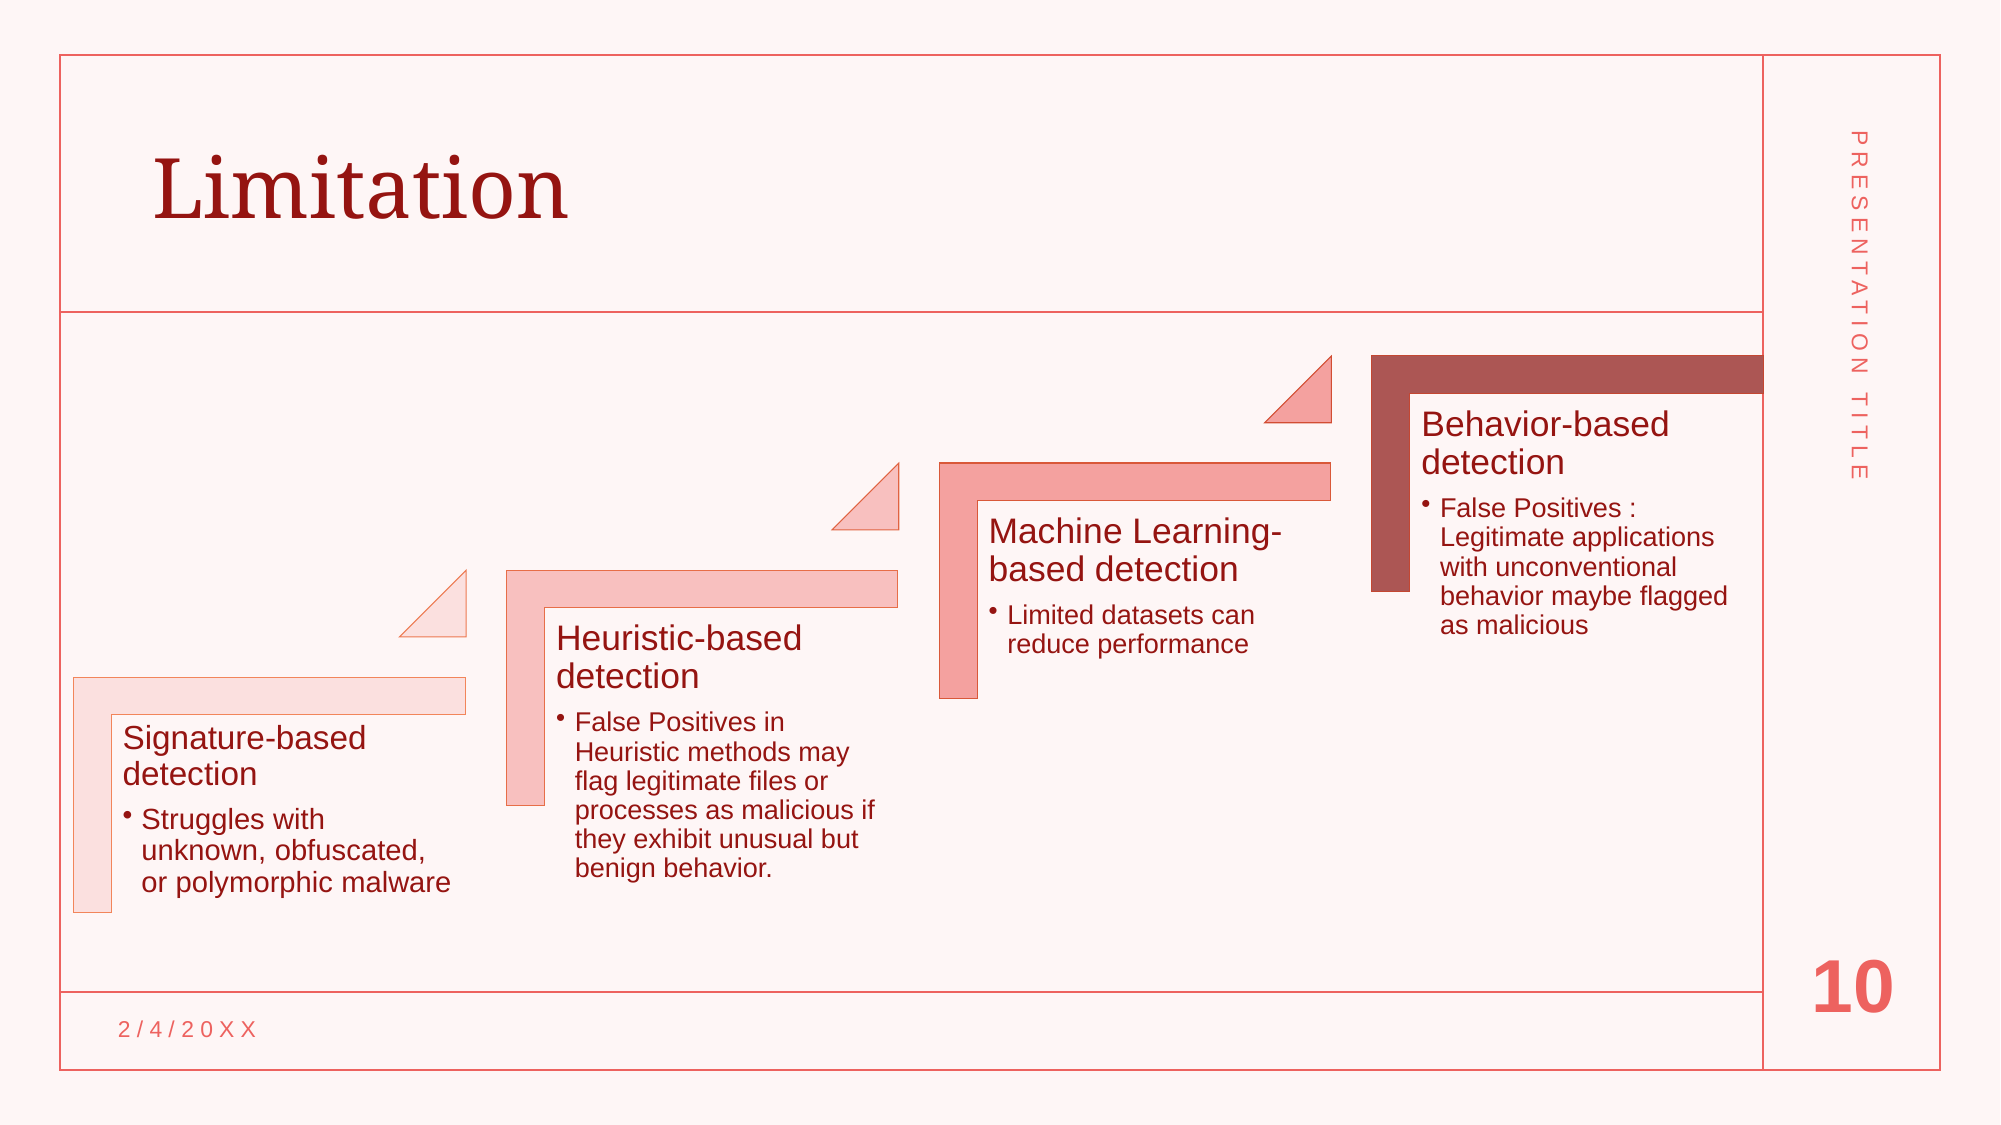

# Limitation
Signature-based detection
Struggles with unknown, obfuscated, or polymorphic malware
Heuristic-based detection
False Positives in Heuristic methods may flag legitimate files or processes as malicious if they exhibit unusual but benign behavior.
Machine Learning-based detection
Limited datasets can reduce performance

Behavior-based detection
False Positives : Legitimate applications with unconventional behavior maybe flagged as malicious
PRESENTATION TITLE
10
2/4/20XX